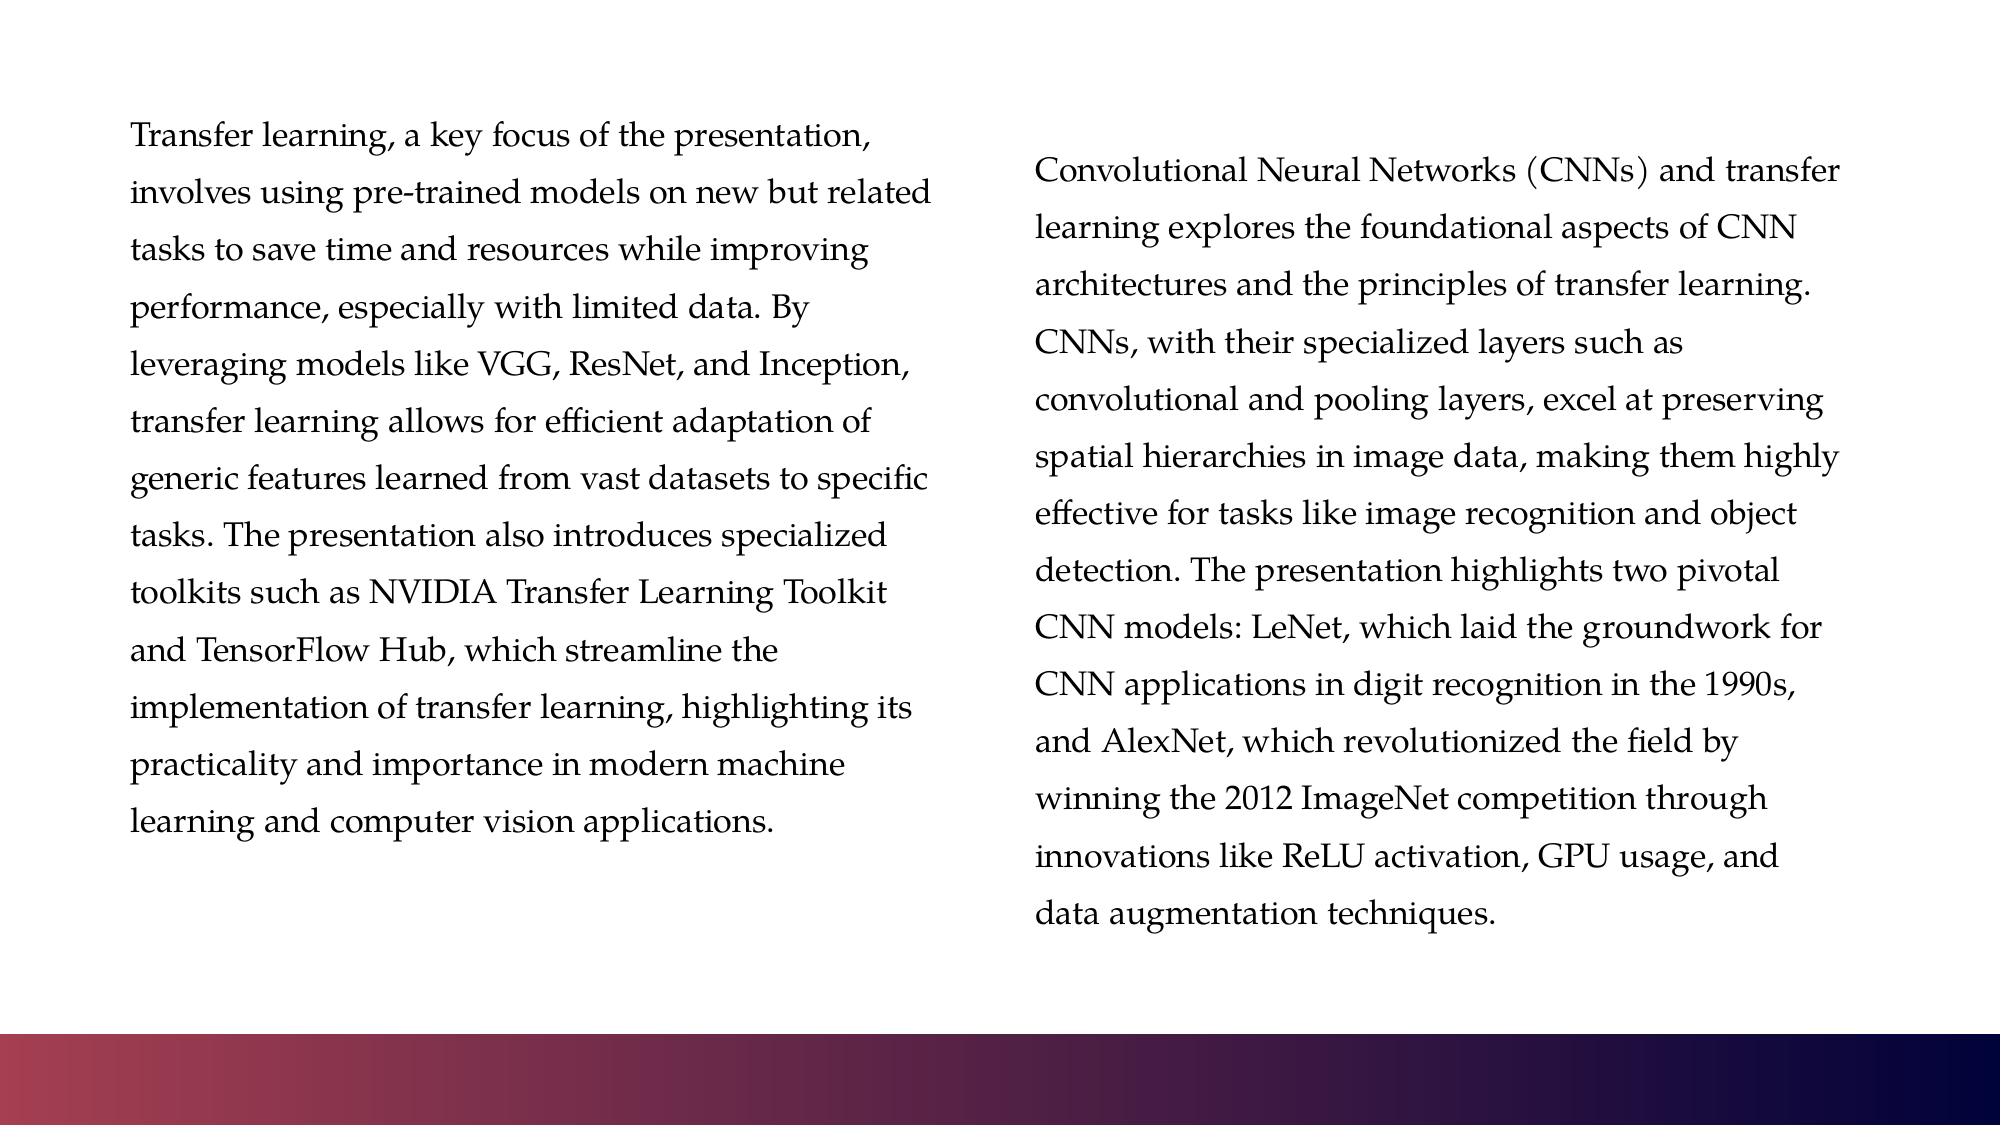

Transfer learning, a key focus of the presentation, involves using pre-trained models on new but related tasks to save time and resources while improving performance, especially with limited data. By leveraging models like VGG, ResNet, and Inception, transfer learning allows for efficient adaptation of generic features learned from vast datasets to specific tasks. The presentation also introduces specialized toolkits such as NVIDIA Transfer Learning Toolkit and TensorFlow Hub, which streamline the implementation of transfer learning, highlighting its practicality and importance in modern machine learning and computer vision applications.

Convolutional Neural Networks (CNNs) and transfer learning explores the foundational aspects of CNN architectures and the principles of transfer learning. CNNs, with their specialized layers such as convolutional and pooling layers, excel at preserving spatial hierarchies in image data, making them highly effective for tasks like image recognition and object detection. The presentation highlights two pivotal CNN models: LeNet, which laid the groundwork for CNN applications in digit recognition in the 1990s, and AlexNet, which revolutionized the field by winning the 2012 ImageNet competition through innovations like ReLU activation, GPU usage, and data augmentation techniques.